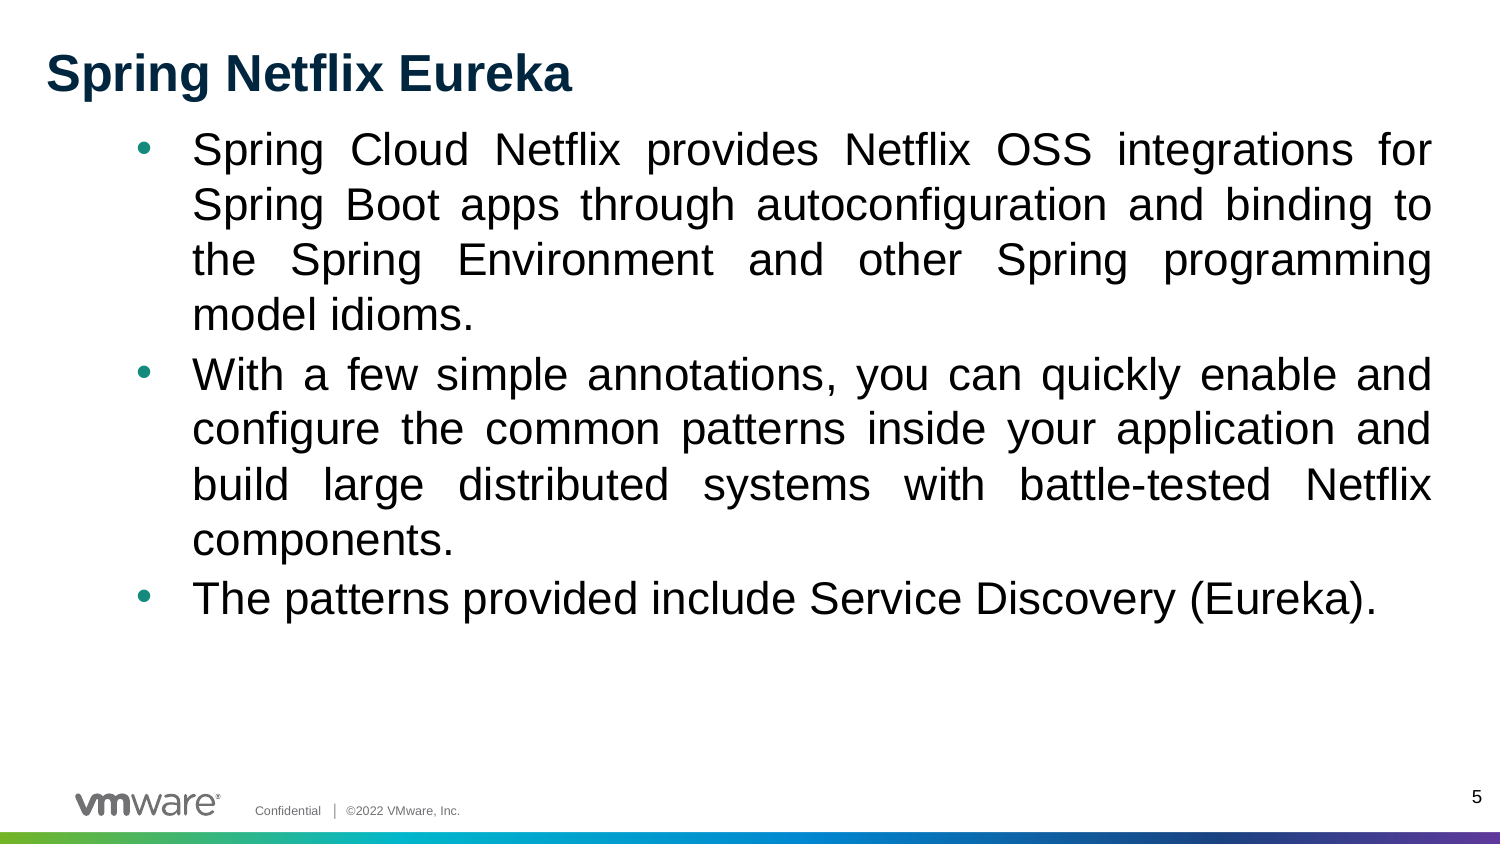

# Spring Netflix Eureka
Spring Cloud Netflix provides Netflix OSS integrations for Spring Boot apps through autoconfiguration and binding to the Spring Environment and other Spring programming model idioms.
With a few simple annotations, you can quickly enable and configure the common patterns inside your application and build large distributed systems with battle-tested Netflix components.
The patterns provided include Service Discovery (Eureka).
5